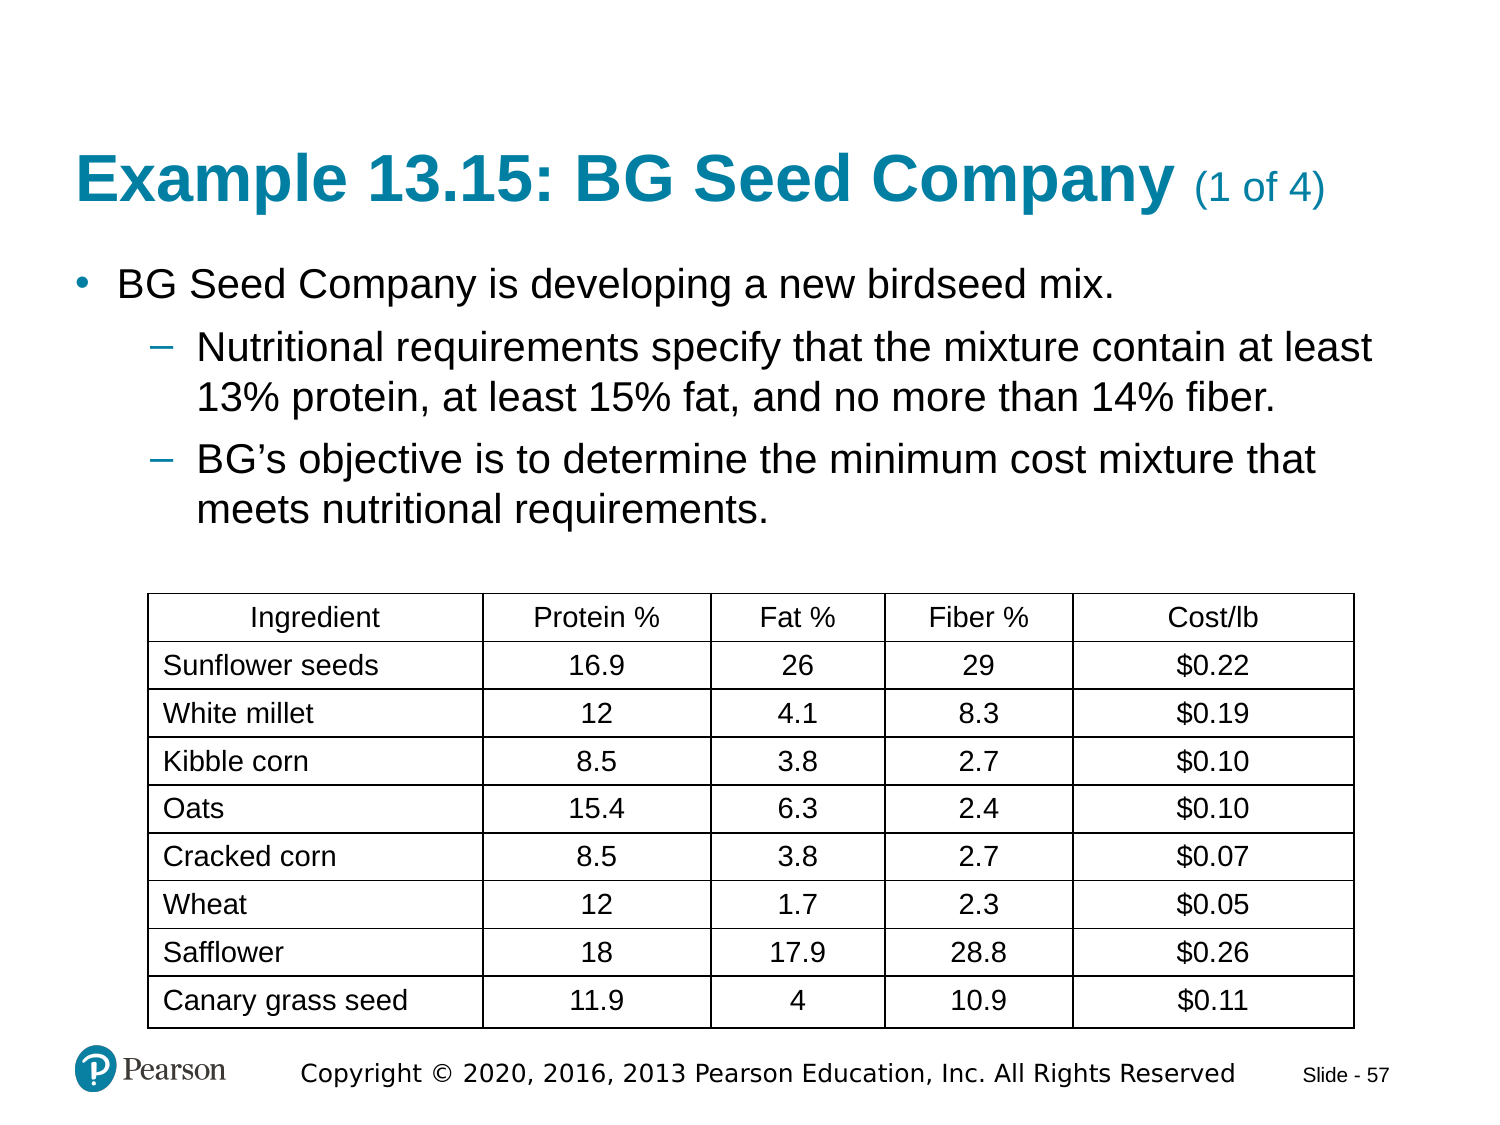

# Example 13.15: B G Seed Company (1 of 4)
B G Seed Company is developing a new birdseed mix.
Nutritional requirements specify that the mixture contain at least 13% protein, at least 15% fat, and no more than 14% fiber.
B G’s objective is to determine the minimum cost mixture that meets nutritional requirements.
| Ingredient | Protein % | Fat % | Fiber % | Cost/lb |
| --- | --- | --- | --- | --- |
| Sunflower seeds | 16.9 | 26 | 29 | $0.22 |
| White millet | 12 | 4.1 | 8.3 | $0.19 |
| Kibble corn | 8.5 | 3.8 | 2.7 | $0.10 |
| Oats | 15.4 | 6.3 | 2.4 | $0.10 |
| Cracked corn | 8.5 | 3.8 | 2.7 | $0.07 |
| Wheat | 12 | 1.7 | 2.3 | $0.05 |
| Safflower | 18 | 17.9 | 28.8 | $0.26 |
| Canary grass seed | 11.9 | 4 | 10.9 | $0.11 |